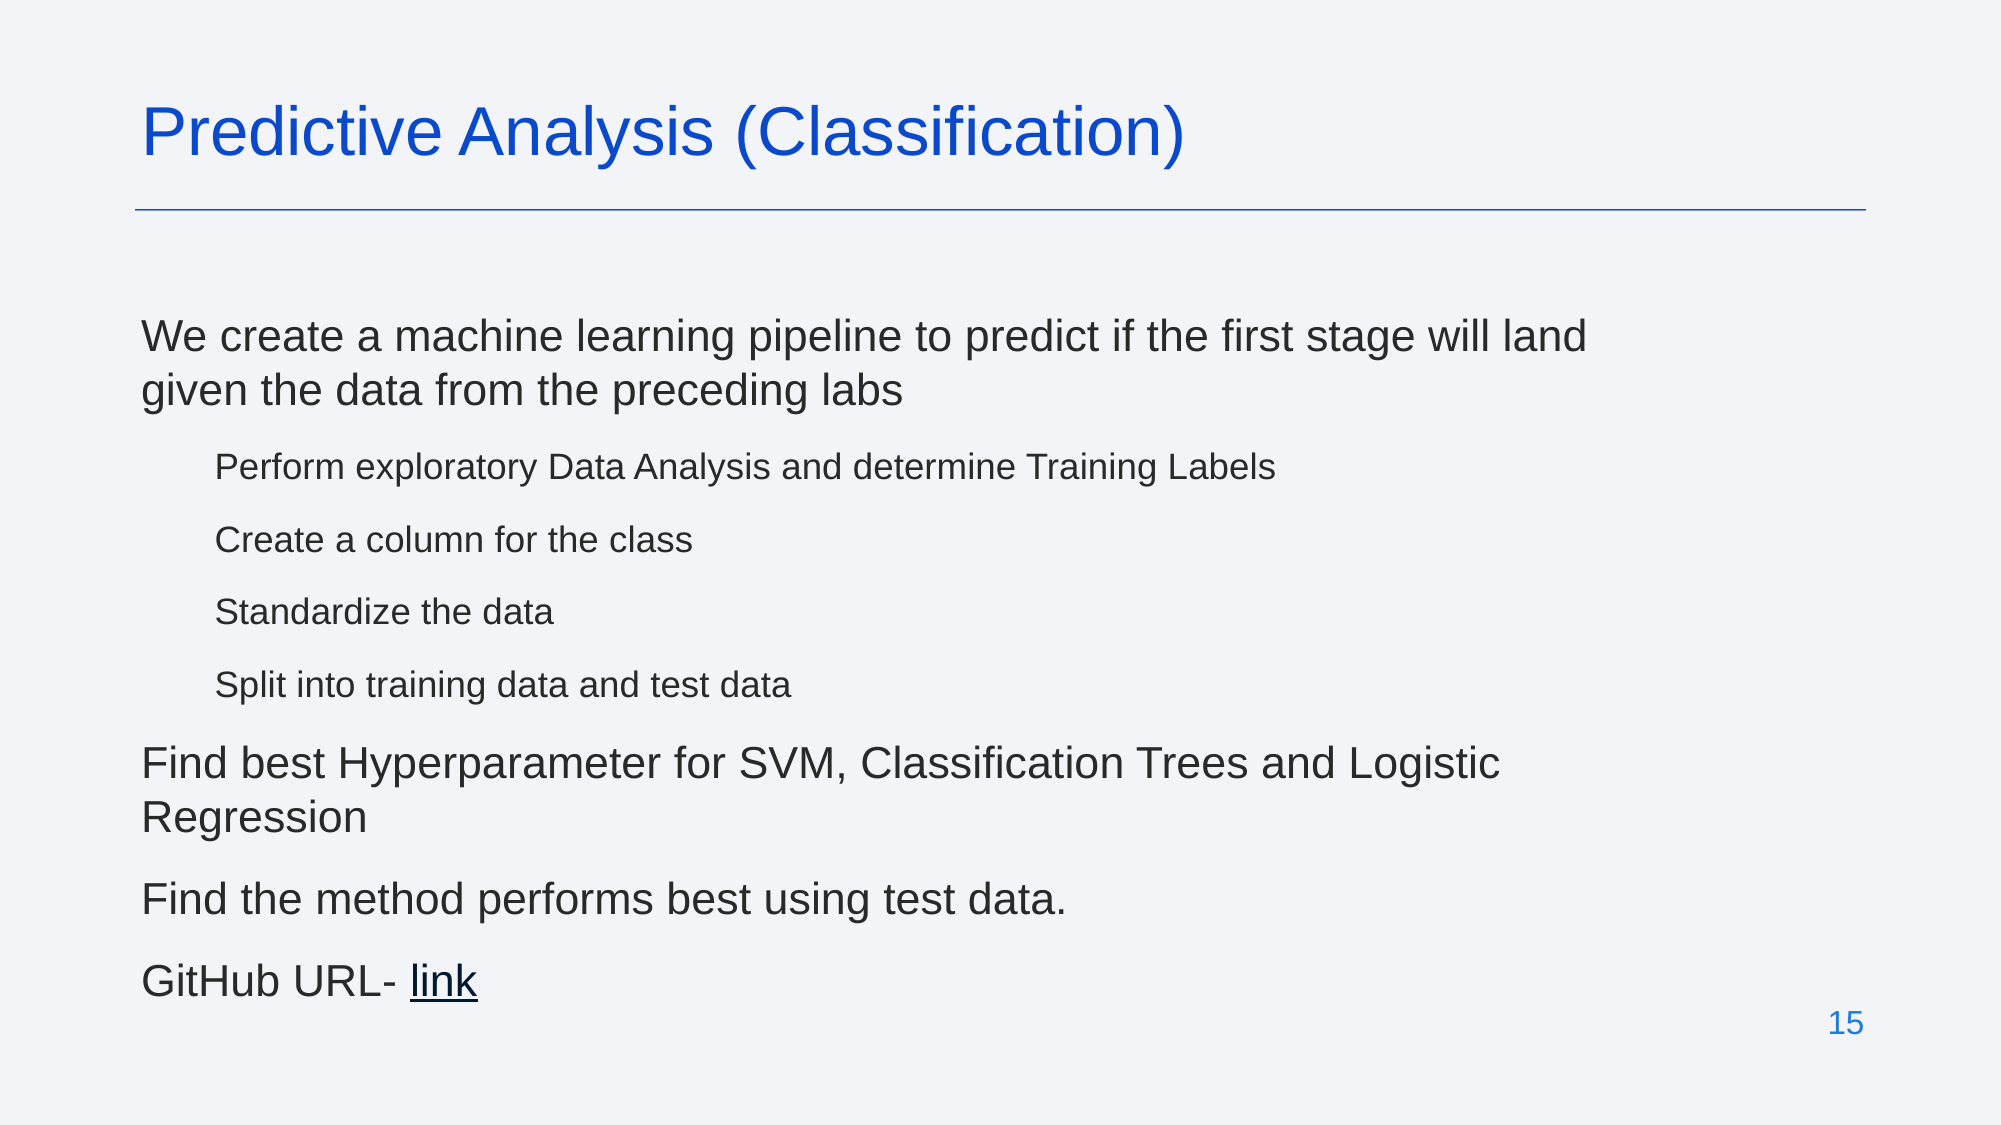

Predictive Analysis (Classification)
We create a machine learning pipeline to predict if the first stage will land given the data from the preceding labs
Perform exploratory Data Analysis and determine Training Labels
Create a column for the class
Standardize the data
Split into training data and test data
Find best Hyperparameter for SVM, Classification Trees and Logistic Regression
Find the method performs best using test data.
GitHub URL- link

15